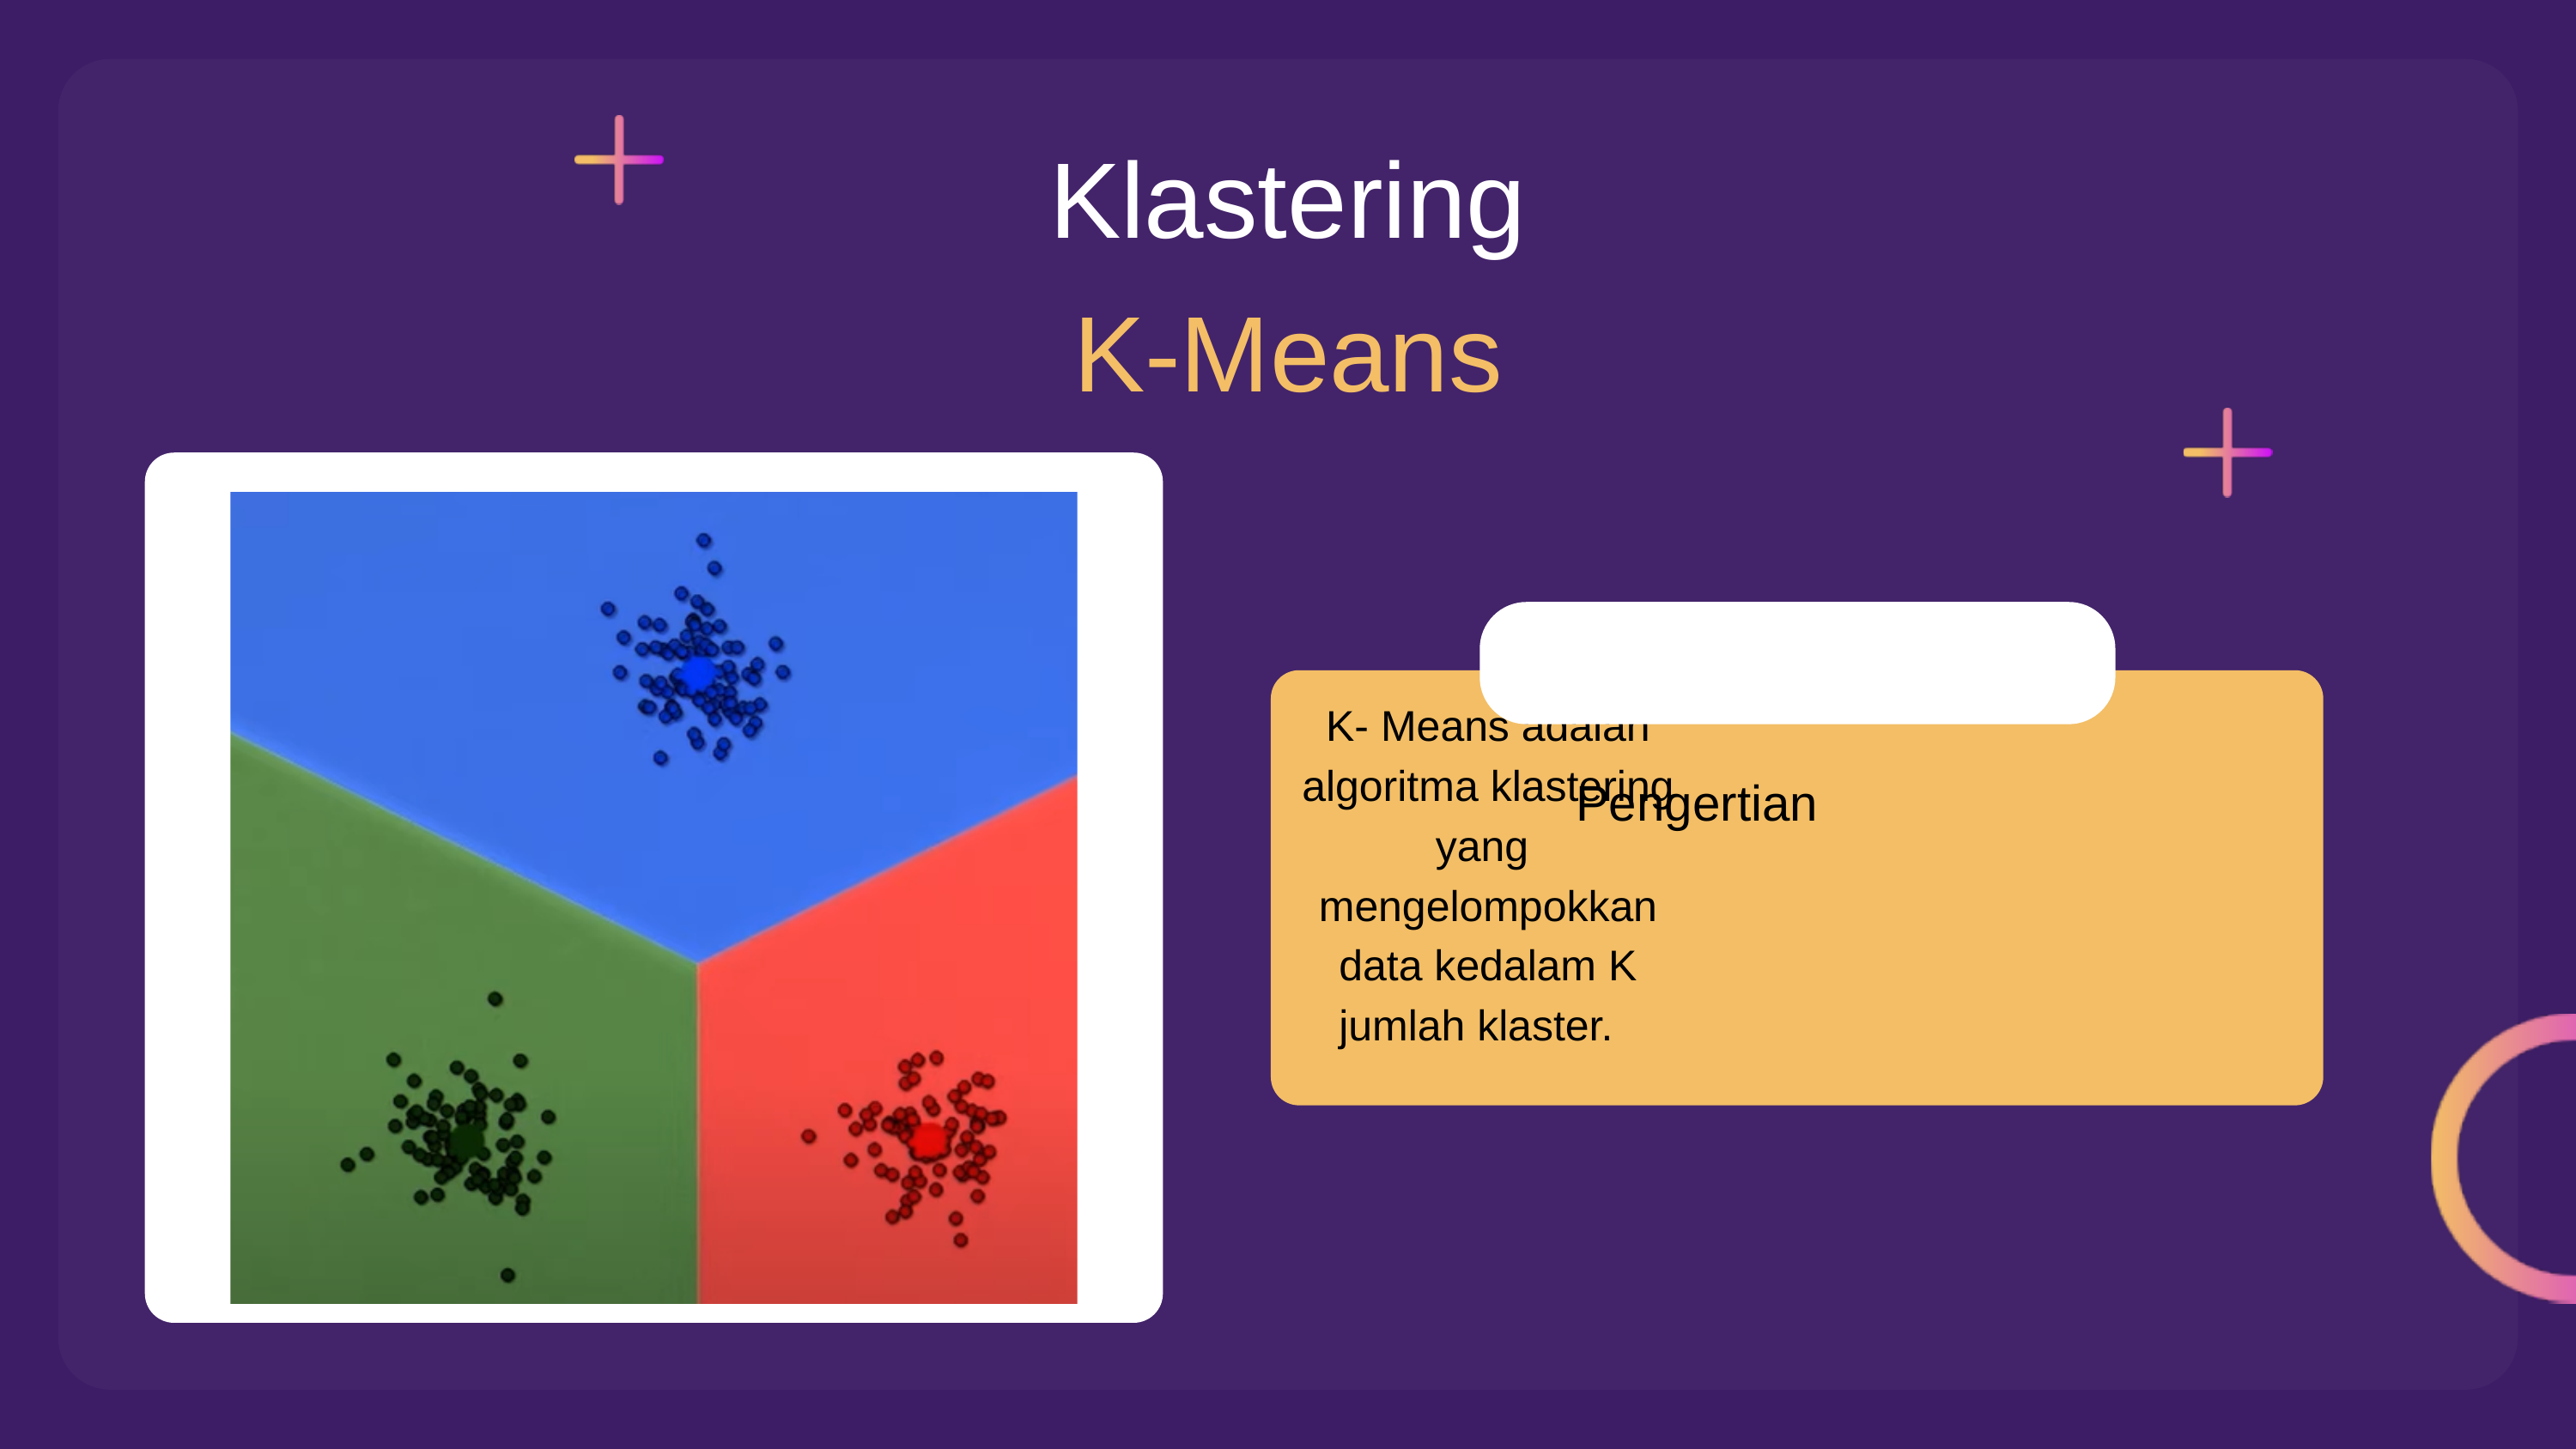

Klastering

K-Means

Pengertian

K- Means adalah algoritma klastering yang  mengelompokkan data kedalam K jumlah klaster.